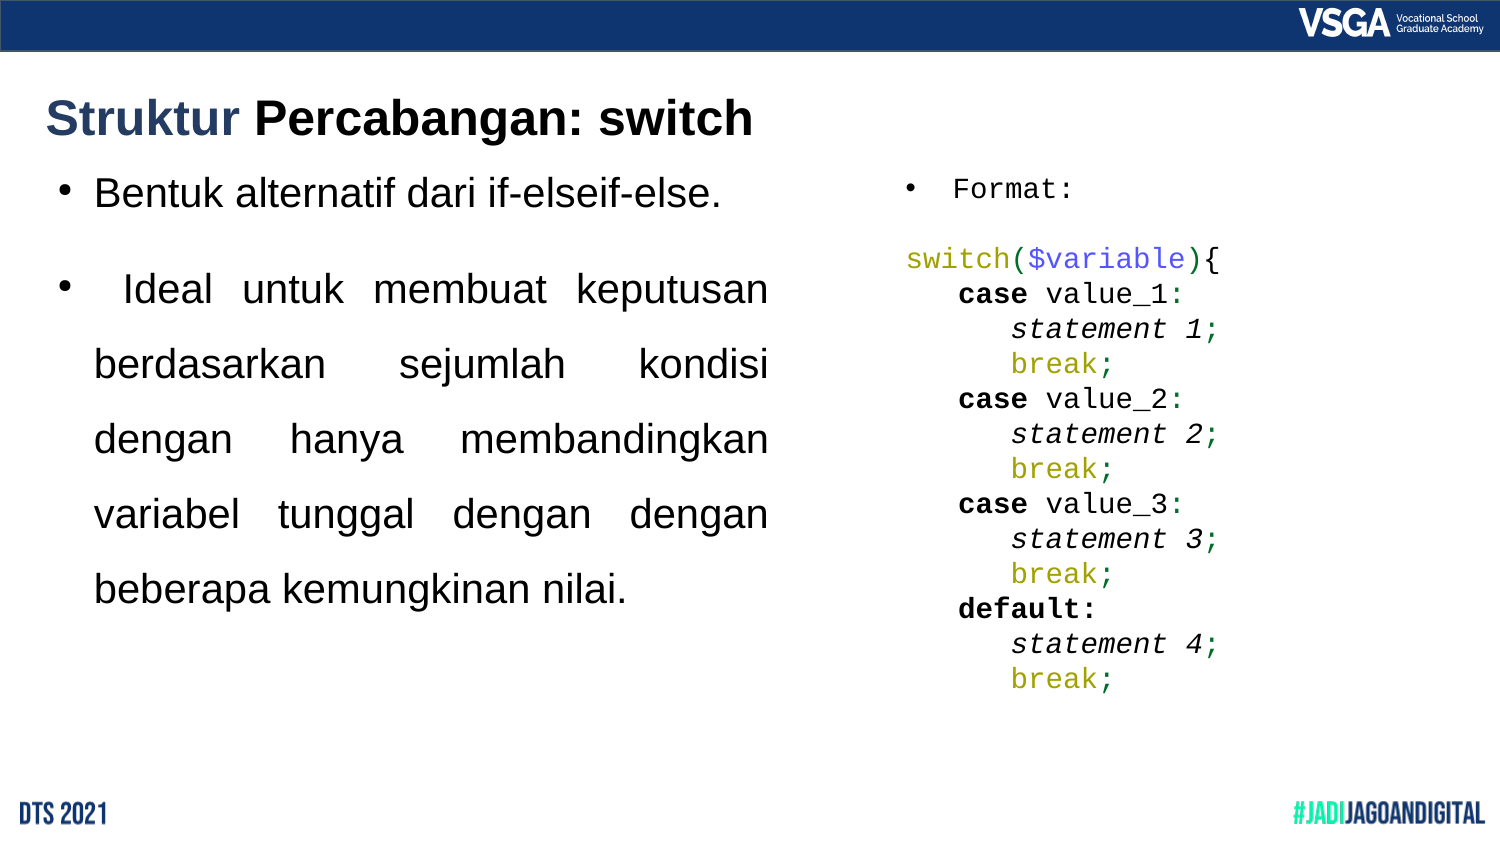

# Struktur Percabangan: switch
Bentuk alternatif dari if-elseif-else.
 Ideal untuk membuat keputusan berdasarkan sejumlah kondisi dengan hanya membandingkan variabel tunggal dengan dengan beberapa kemungkinan nilai.

Format:

switch($variable){
   case value_1:
      statement 1;
      break;
   case value_2:
      statement 2;
      break;
   case value_3:
      statement 3;
      break;
   default:
      statement 4;
      break;